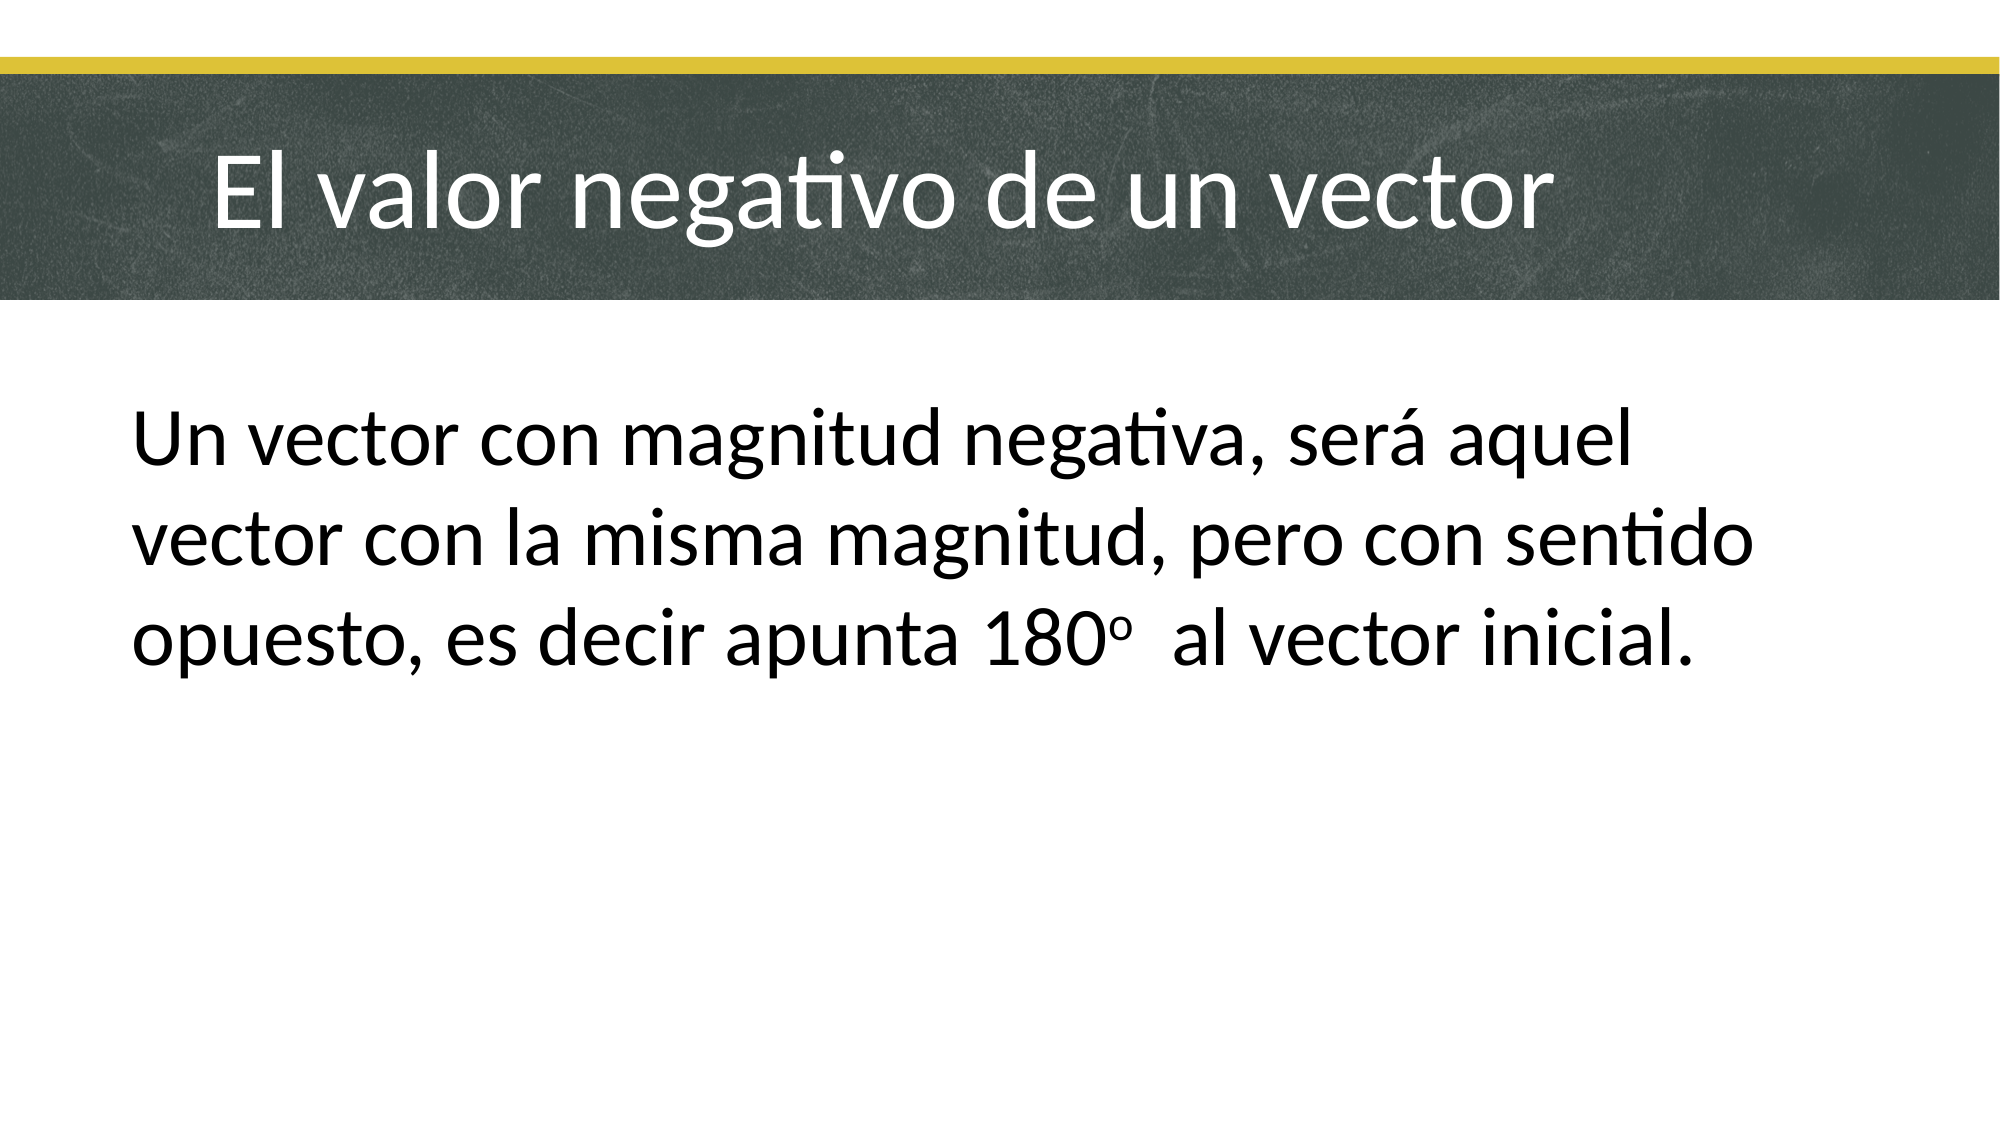

El valor negativo de un vector
Un vector con magnitud negativa, será aquel vector con la misma magnitud, pero con sentido opuesto, es decir apunta 180o  al vector inicial.